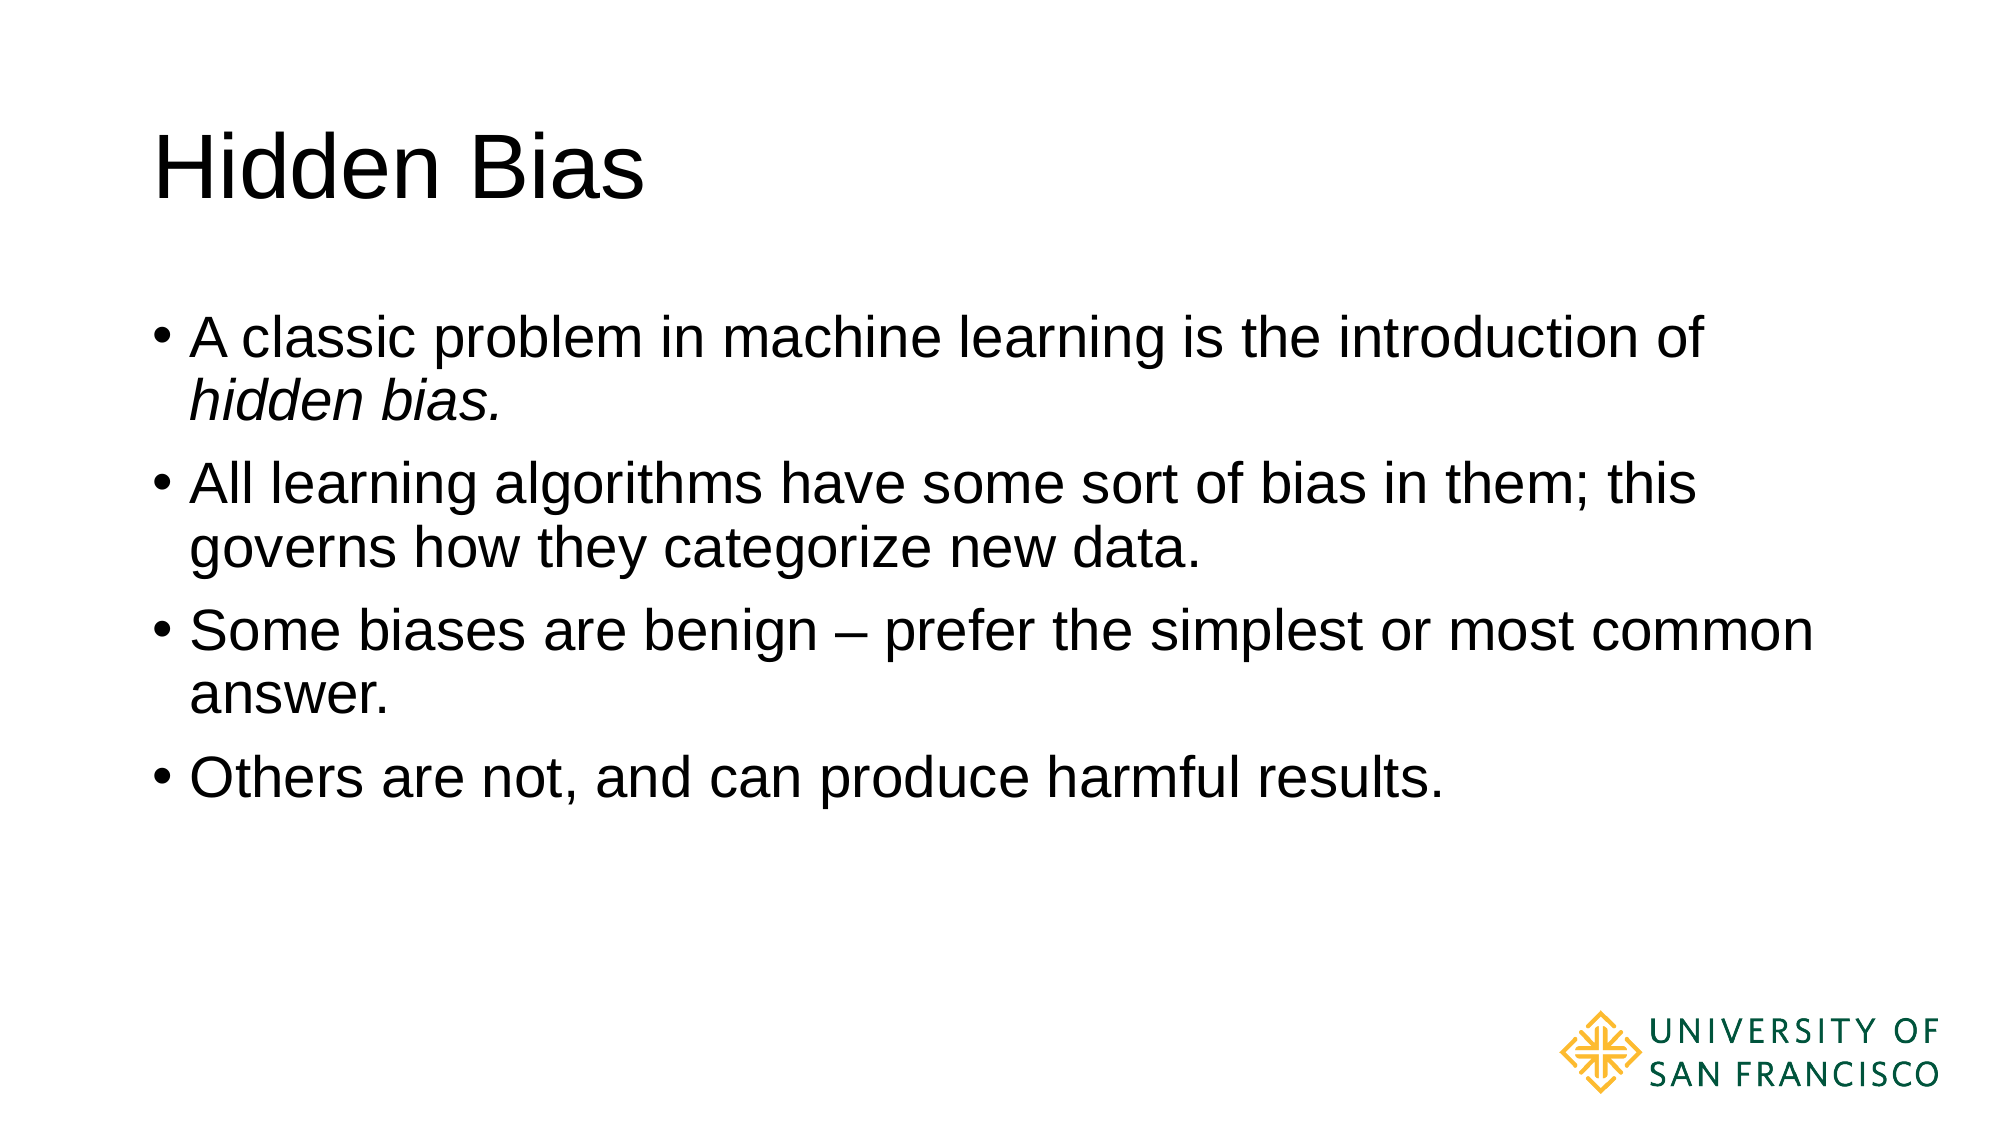

# Hidden Bias
A classic problem in machine learning is the introduction of hidden bias.
All learning algorithms have some sort of bias in them; this governs how they categorize new data.
Some biases are benign – prefer the simplest or most common answer.
Others are not, and can produce harmful results.